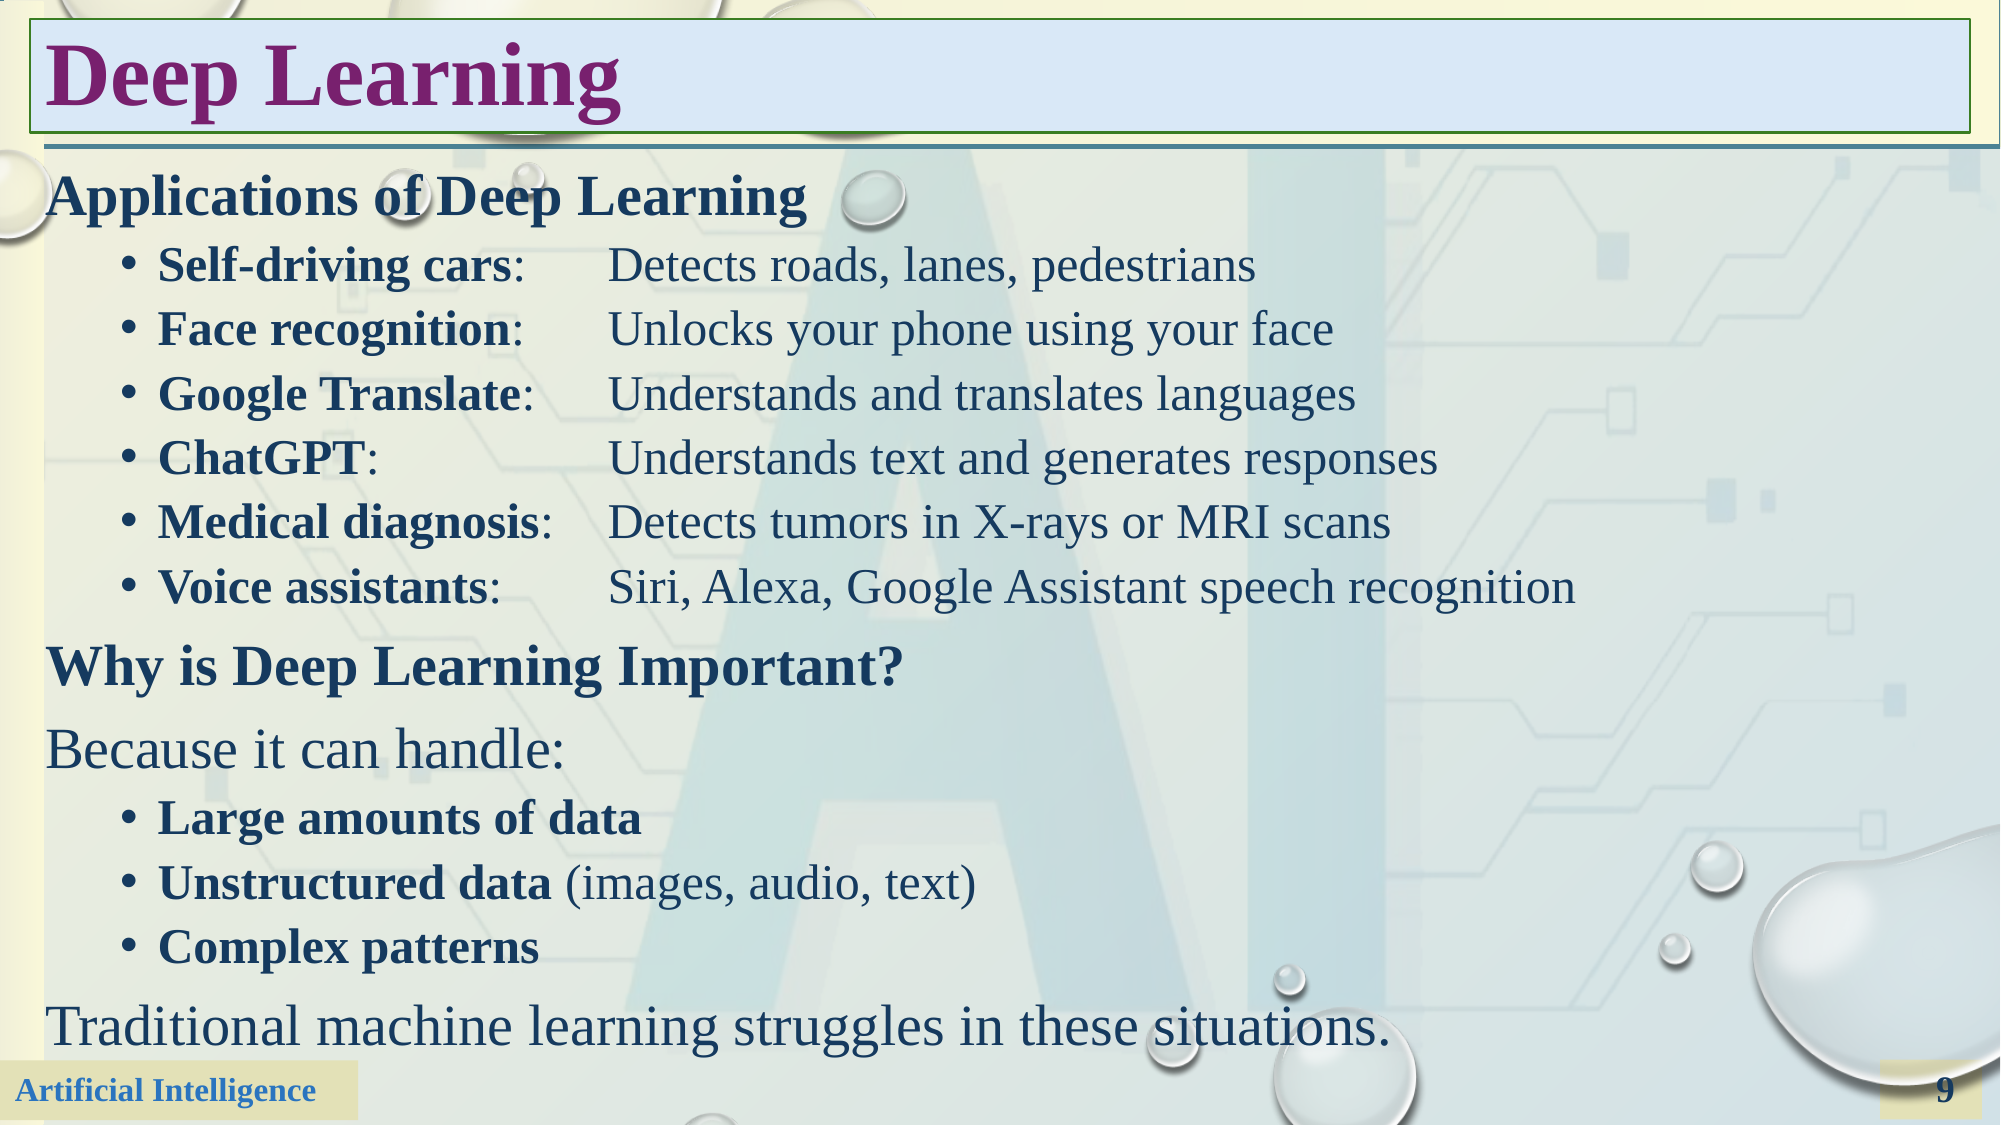

# Deep Learning
Applications of Deep Learning
Self-driving cars:	Detects roads, lanes, pedestrians
Face recognition:	Unlocks your phone using your face
Google Translate:	Understands and translates languages
ChatGPT:		Understands text and generates responses
Medical diagnosis: 	Detects tumors in X-rays or MRI scans
Voice assistants: 	Siri, Alexa, Google Assistant speech recognition
Why is Deep Learning Important?
Because it can handle:
Large amounts of data
Unstructured data (images, audio, text)
Complex patterns
Traditional machine learning struggles in these situations.
9